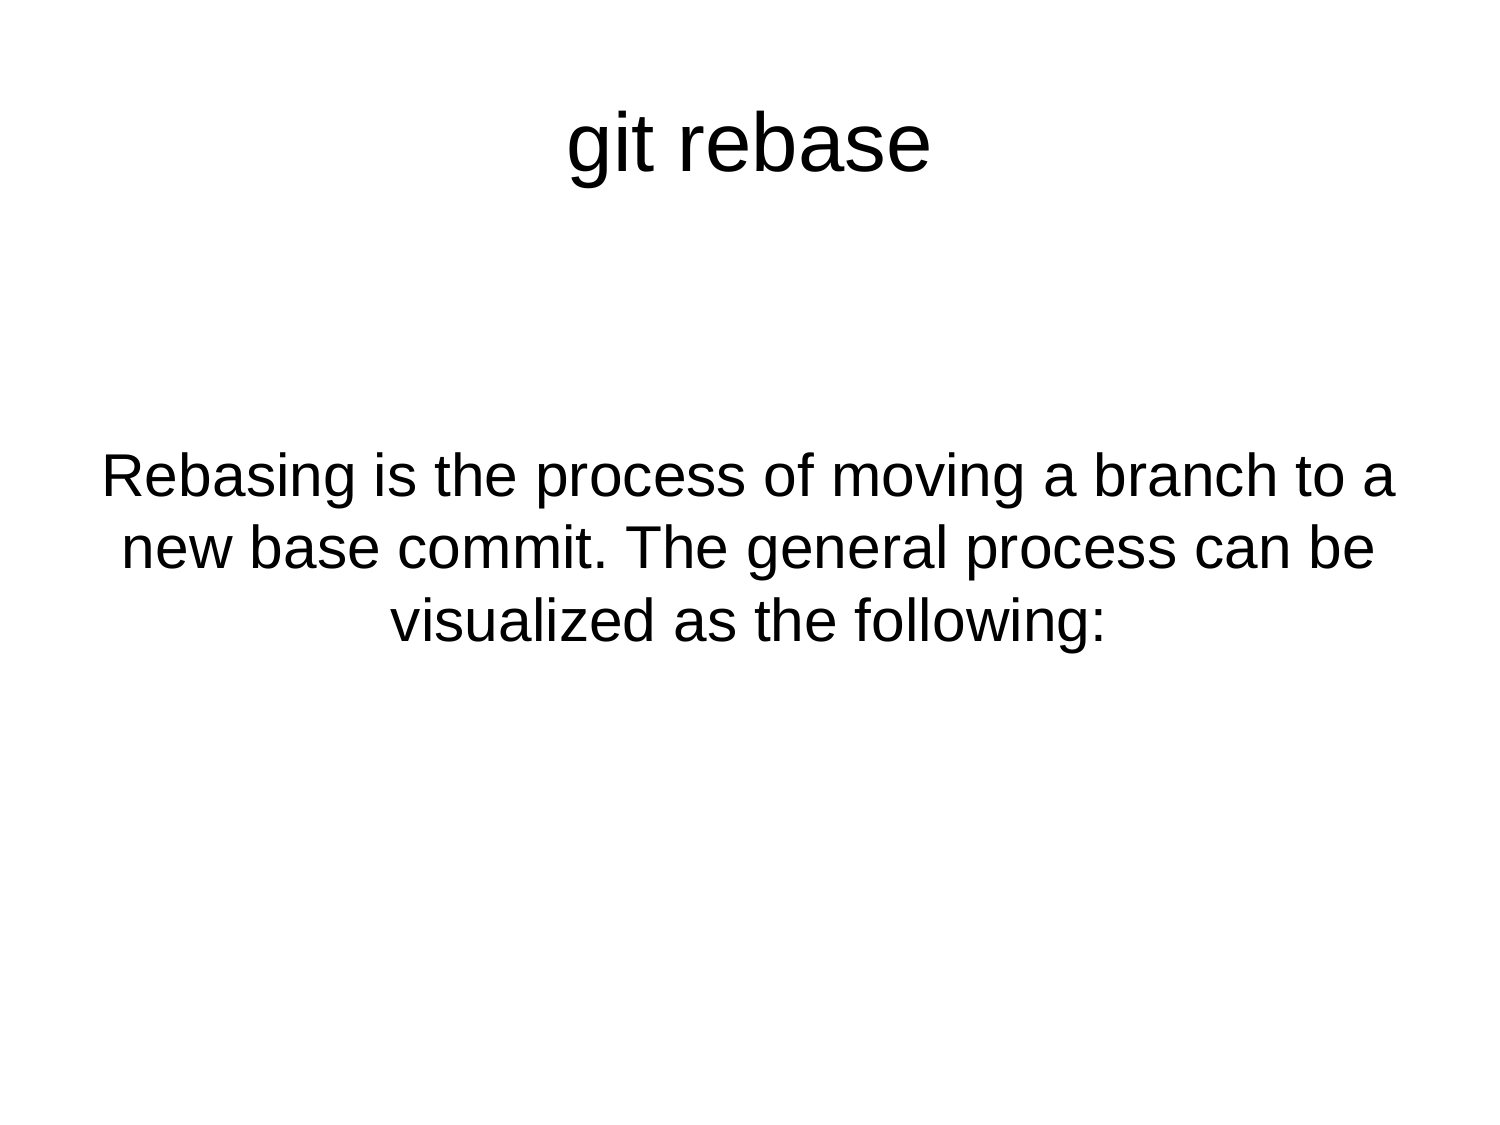

git rebase
Rebasing is the process of moving a branch to a new base commit. The general process can be visualized as the following: